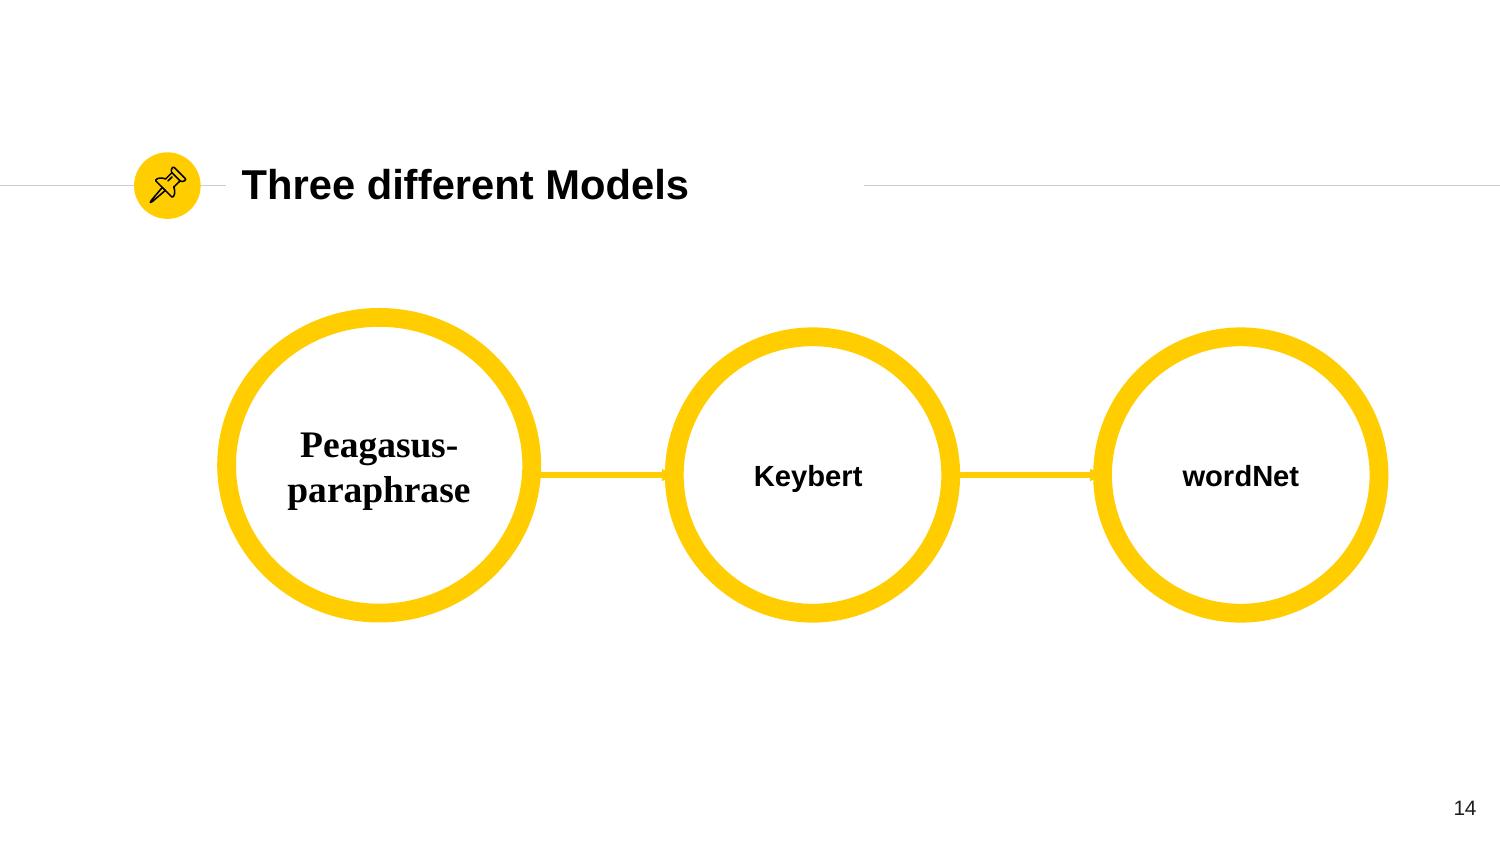

# Three different Models

Peagasus-
paraphrase
Keybert
wordNet
14